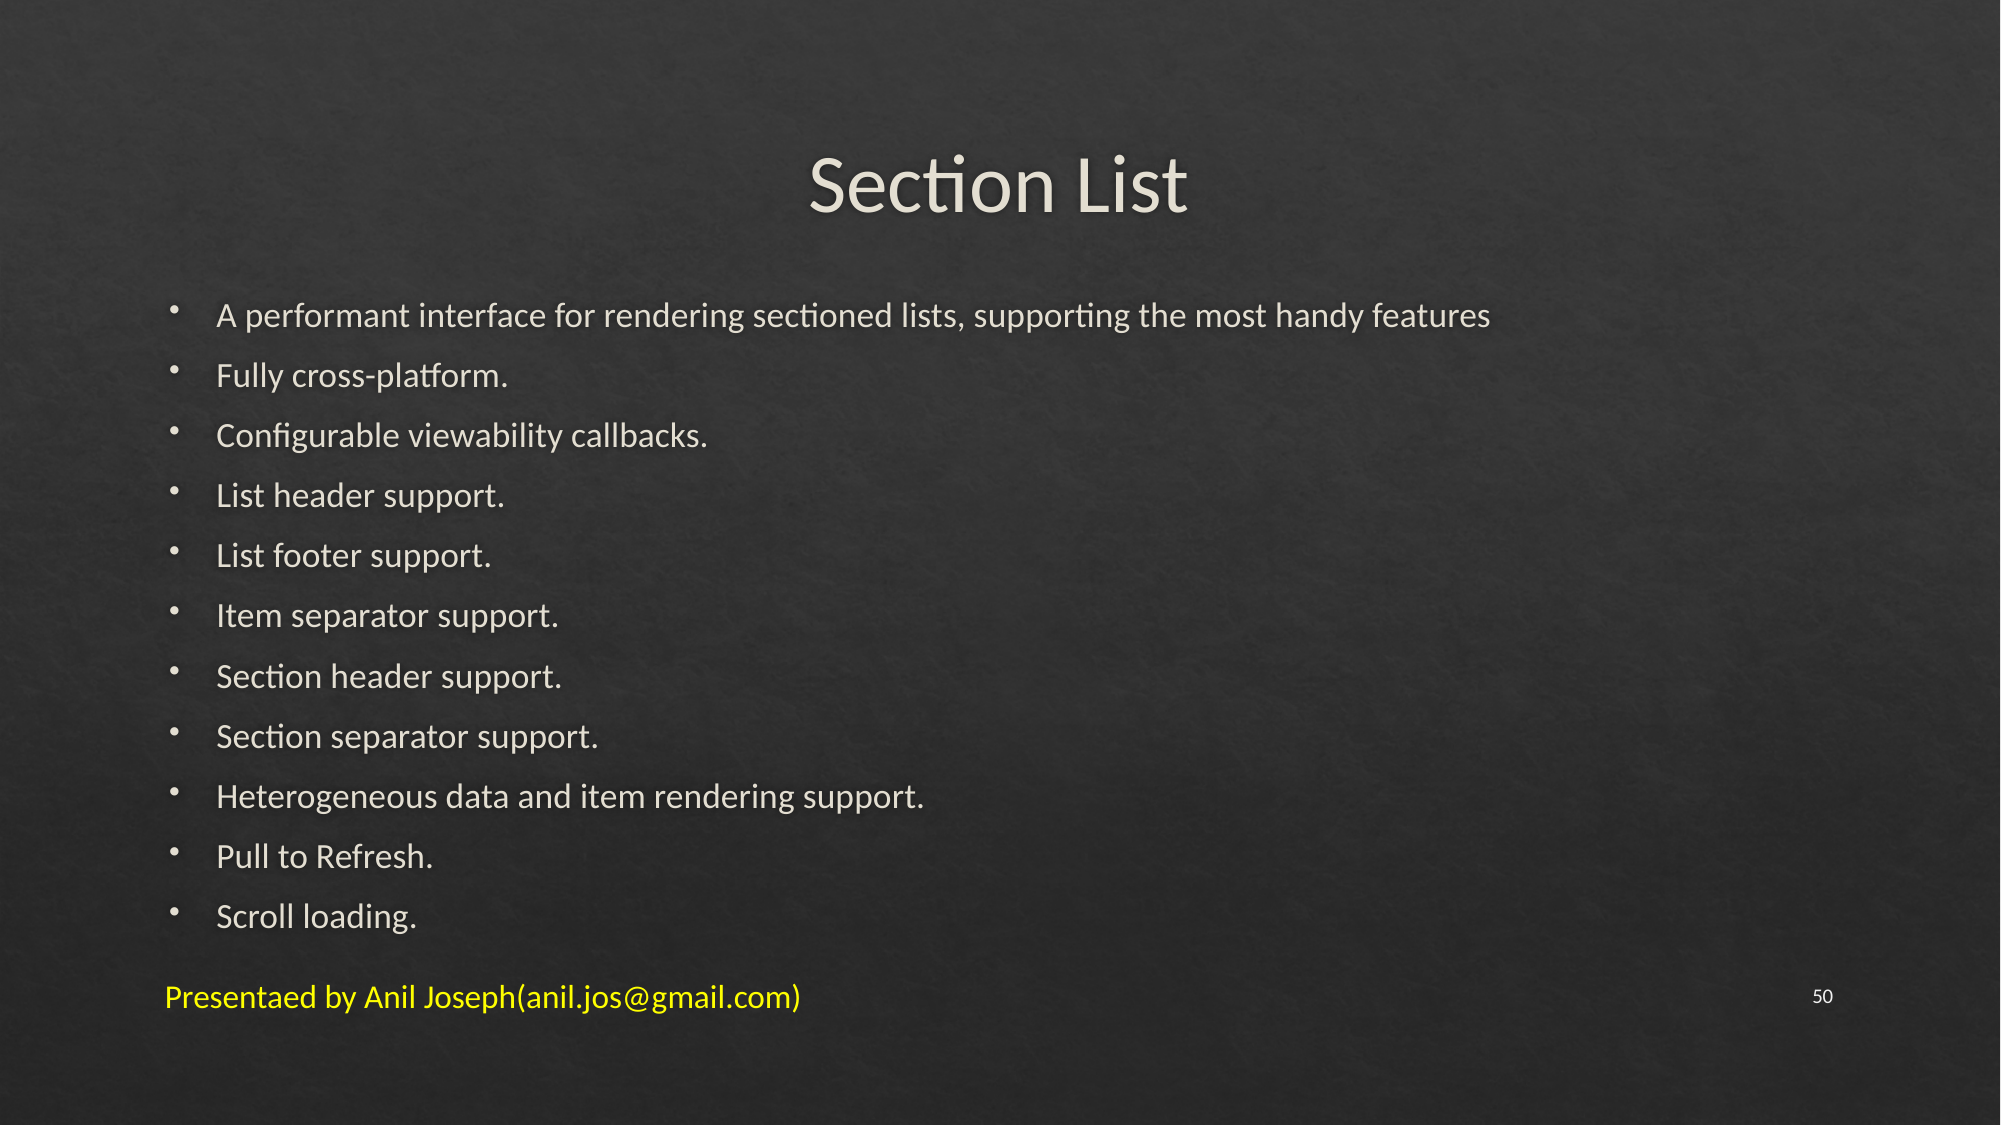

# Section List
A performant interface for rendering sectioned lists, supporting the most handy features
Fully cross-platform.
Configurable viewability callbacks.
List header support.
List footer support.
Item separator support.
Section header support.
Section separator support.
Heterogeneous data and item rendering support.
Pull to Refresh.
Scroll loading.
Presentaed by Anil Joseph(anil.jos@gmail.com)
50